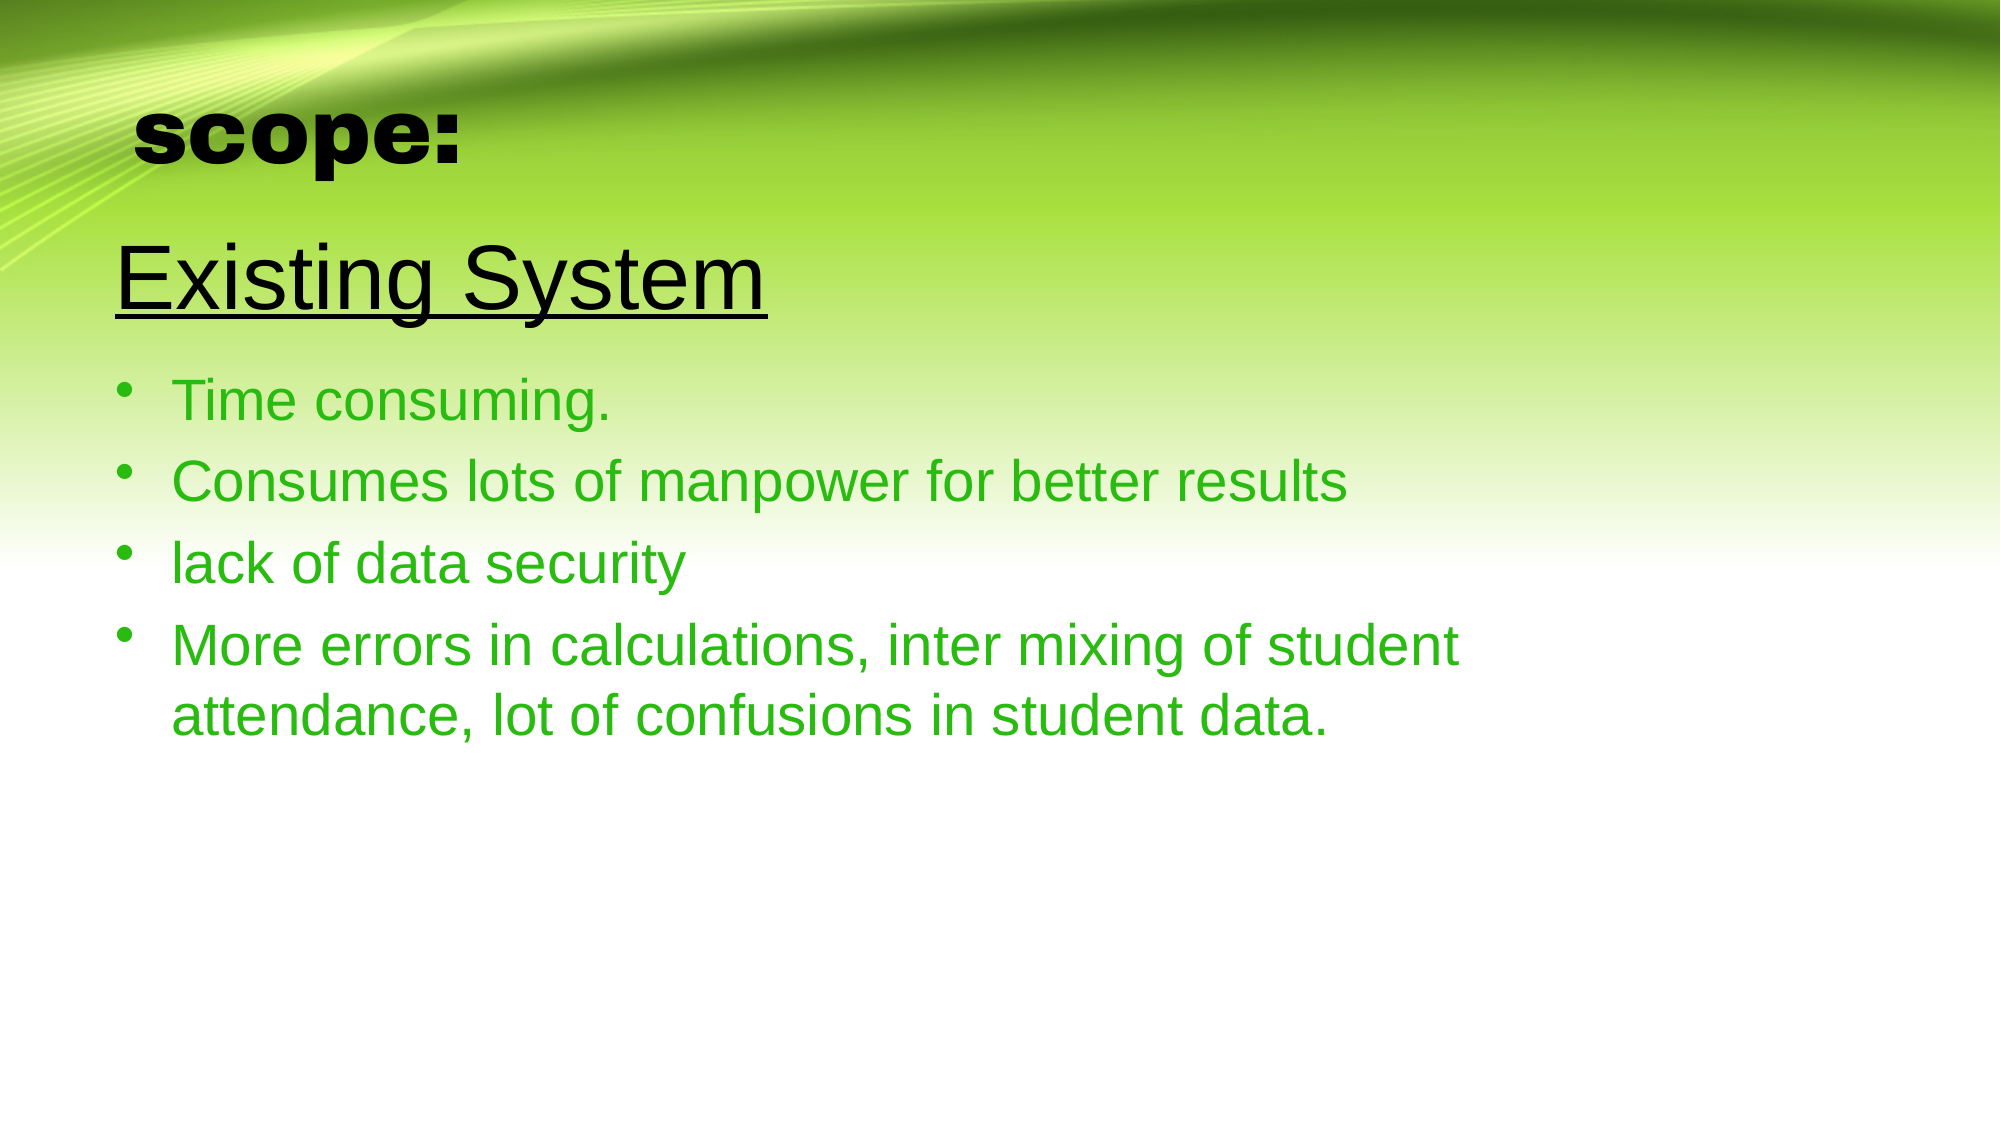

scope:
# Existing System
Time consuming.
Consumes lots of manpower for better results
lack of data security
More errors in calculations, inter mixing of student attendance, lot of confusions in student data.